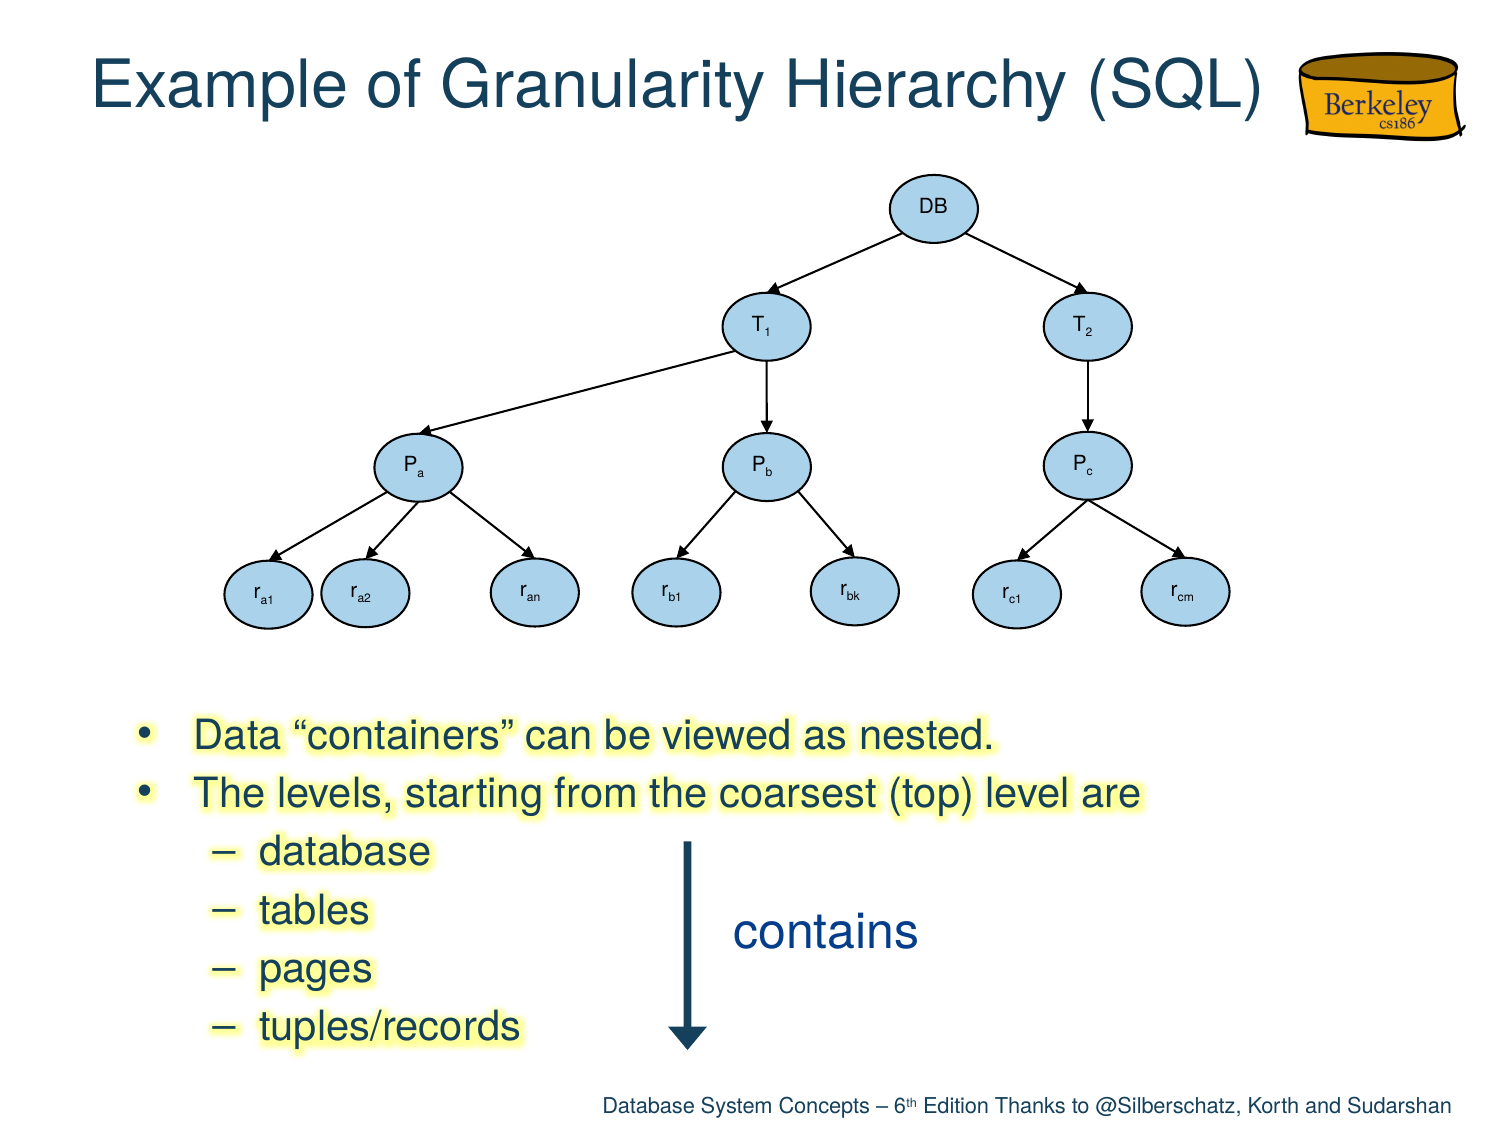

# Example of Granularity Hierarchy (SQL)
DB
T1
T2
Pc
Pb
Pa
rbk
rcm
ran
rb1
ra2
rc1
ra1
Data “containers” can be viewed as nested.
The levels, starting from the coarsest (top) level are
database
tables
pages
tuples/records

contains
Database System Concepts – 6th Edition Thanks to @Silberschatz, Korth and Sudarshan